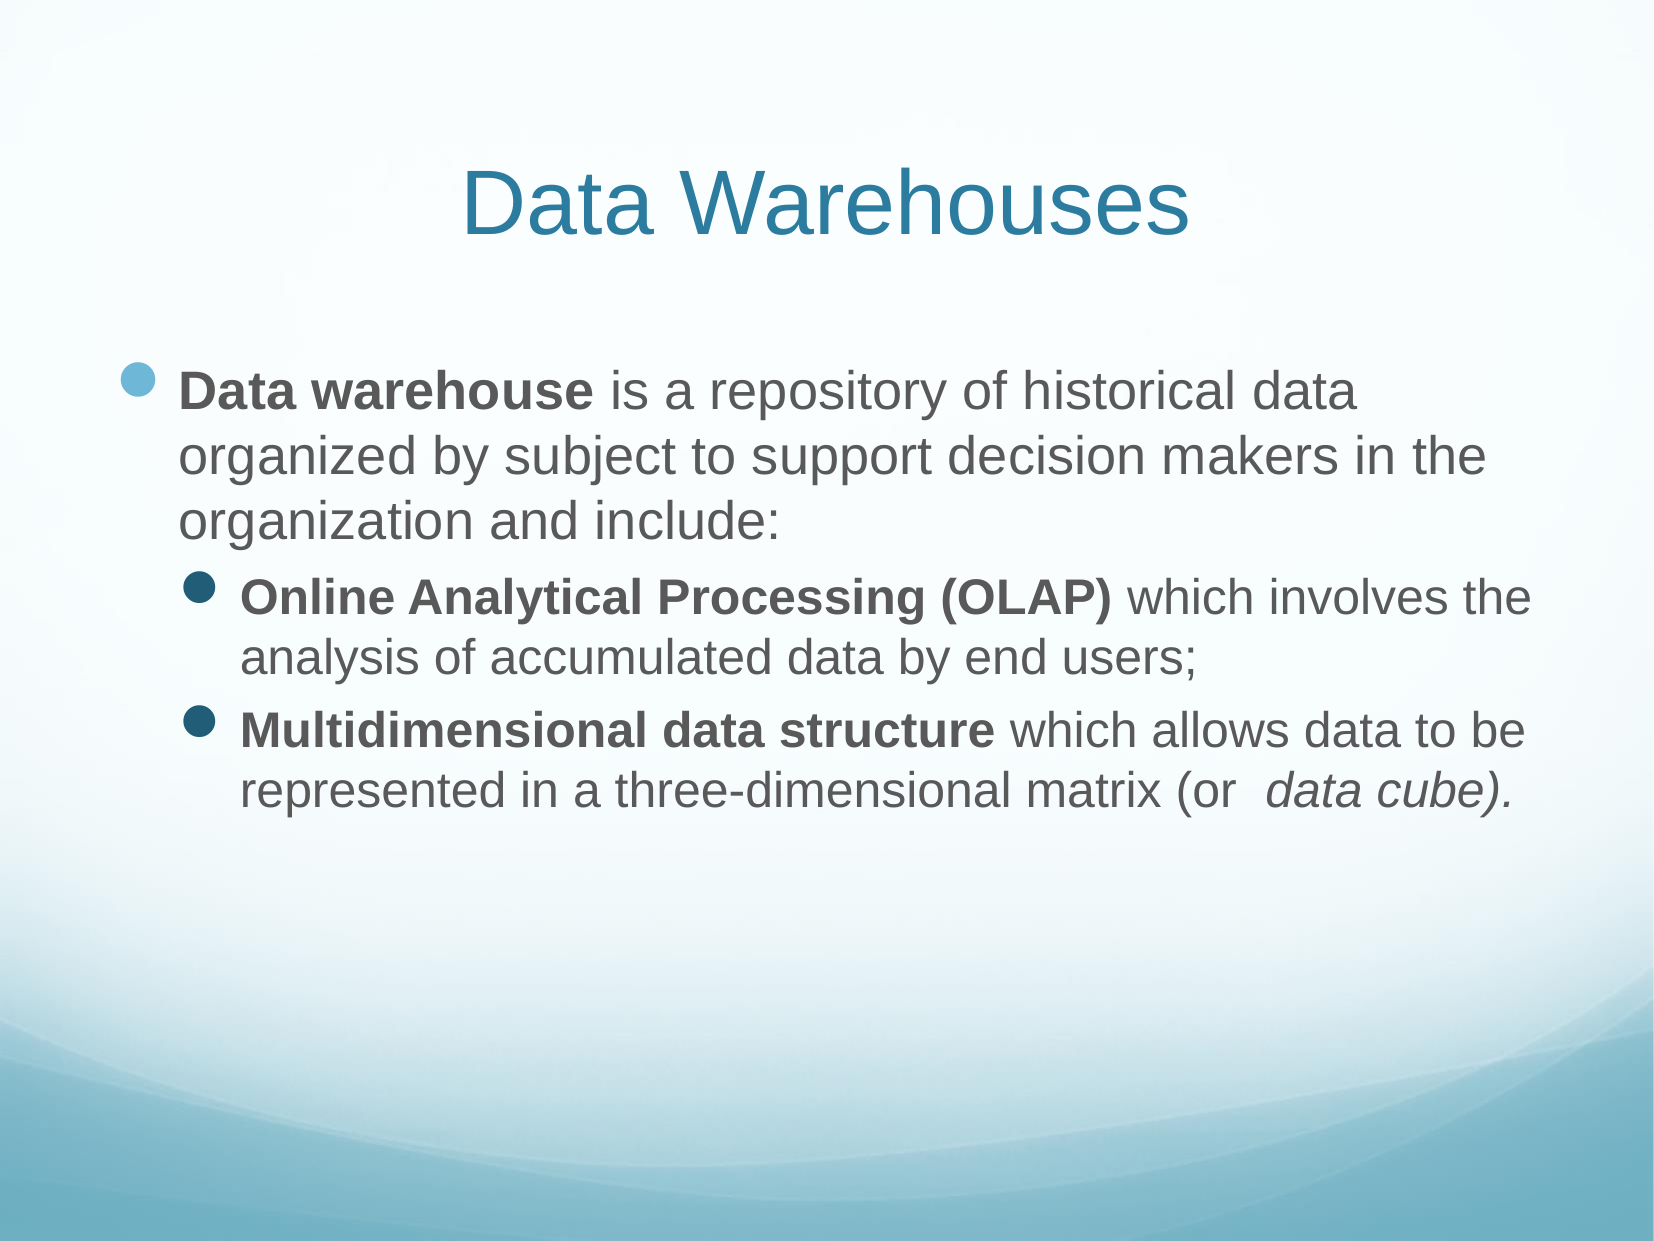

# Data Warehouses
Data warehouse is a repository of historical data organized by subject to support decision makers in the organization and include:
Online Analytical Processing (OLAP) which involves the analysis of accumulated data by end users;
Multidimensional data structure which allows data to be represented in a three-dimensional matrix (or  data cube).